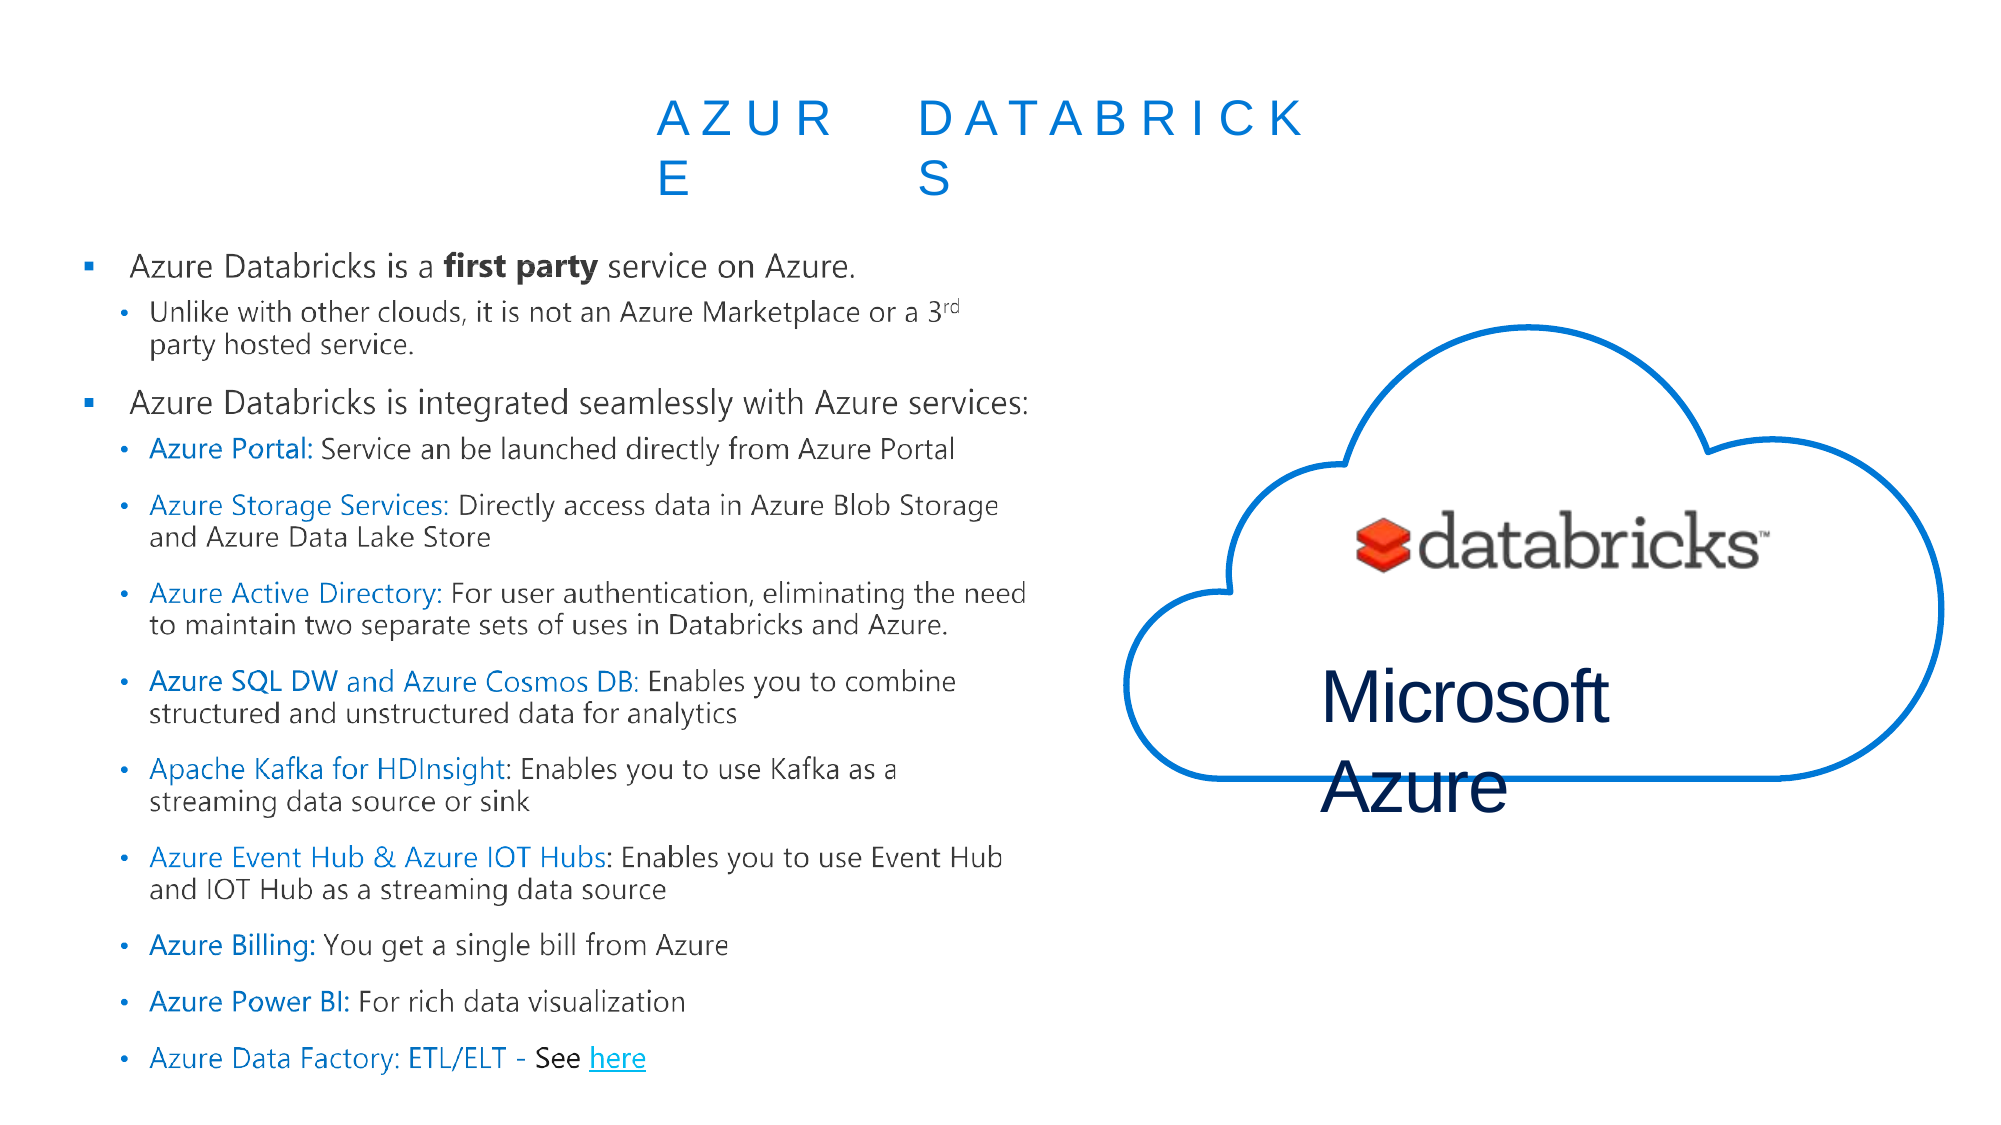

A Z U R E
D A T A B R I C K S

Microsoft Azure